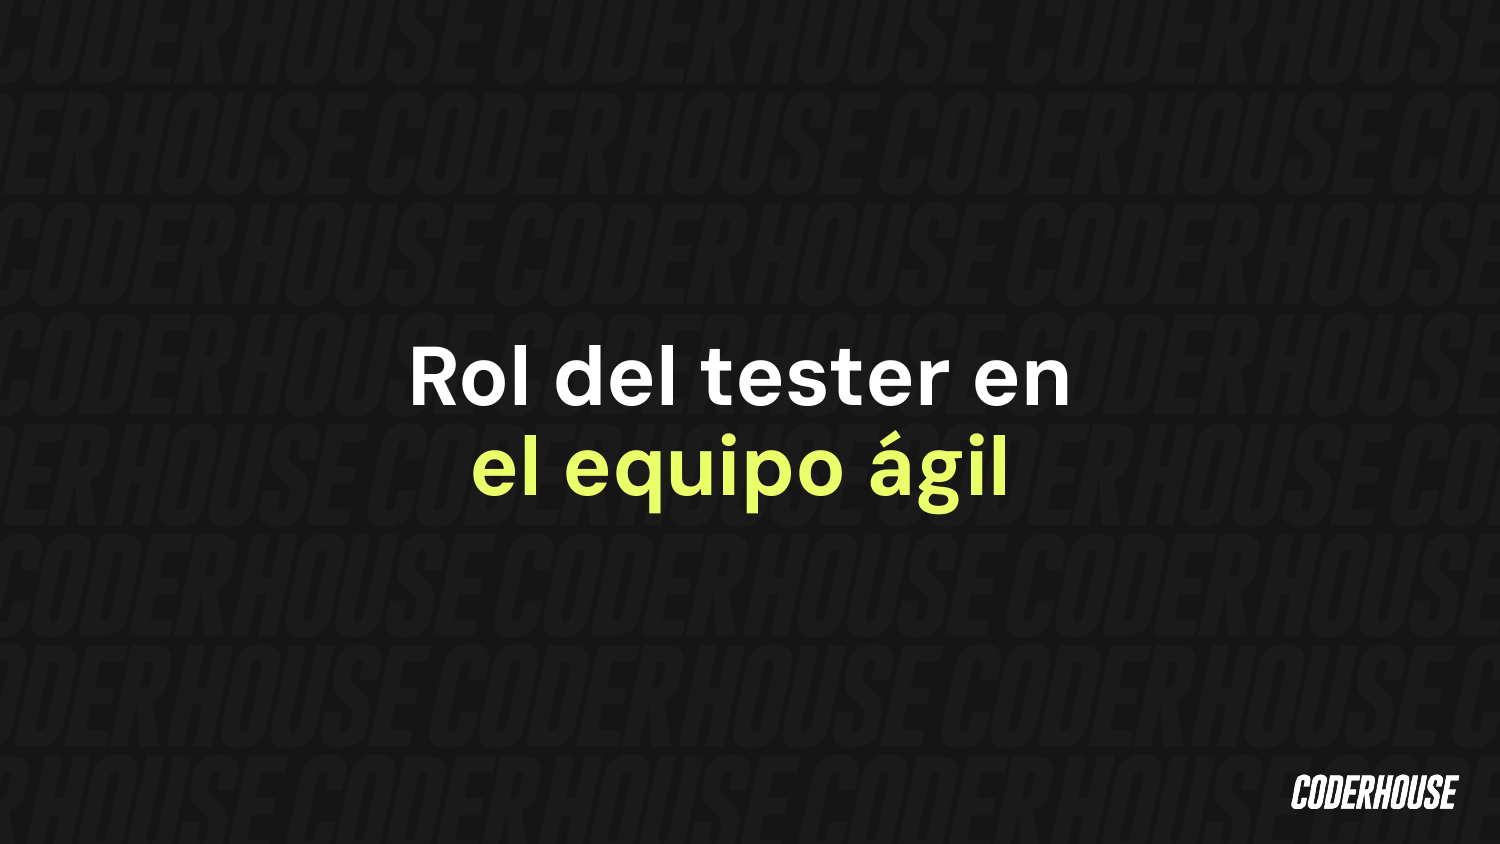

Rol del tester en
el equipo ágil